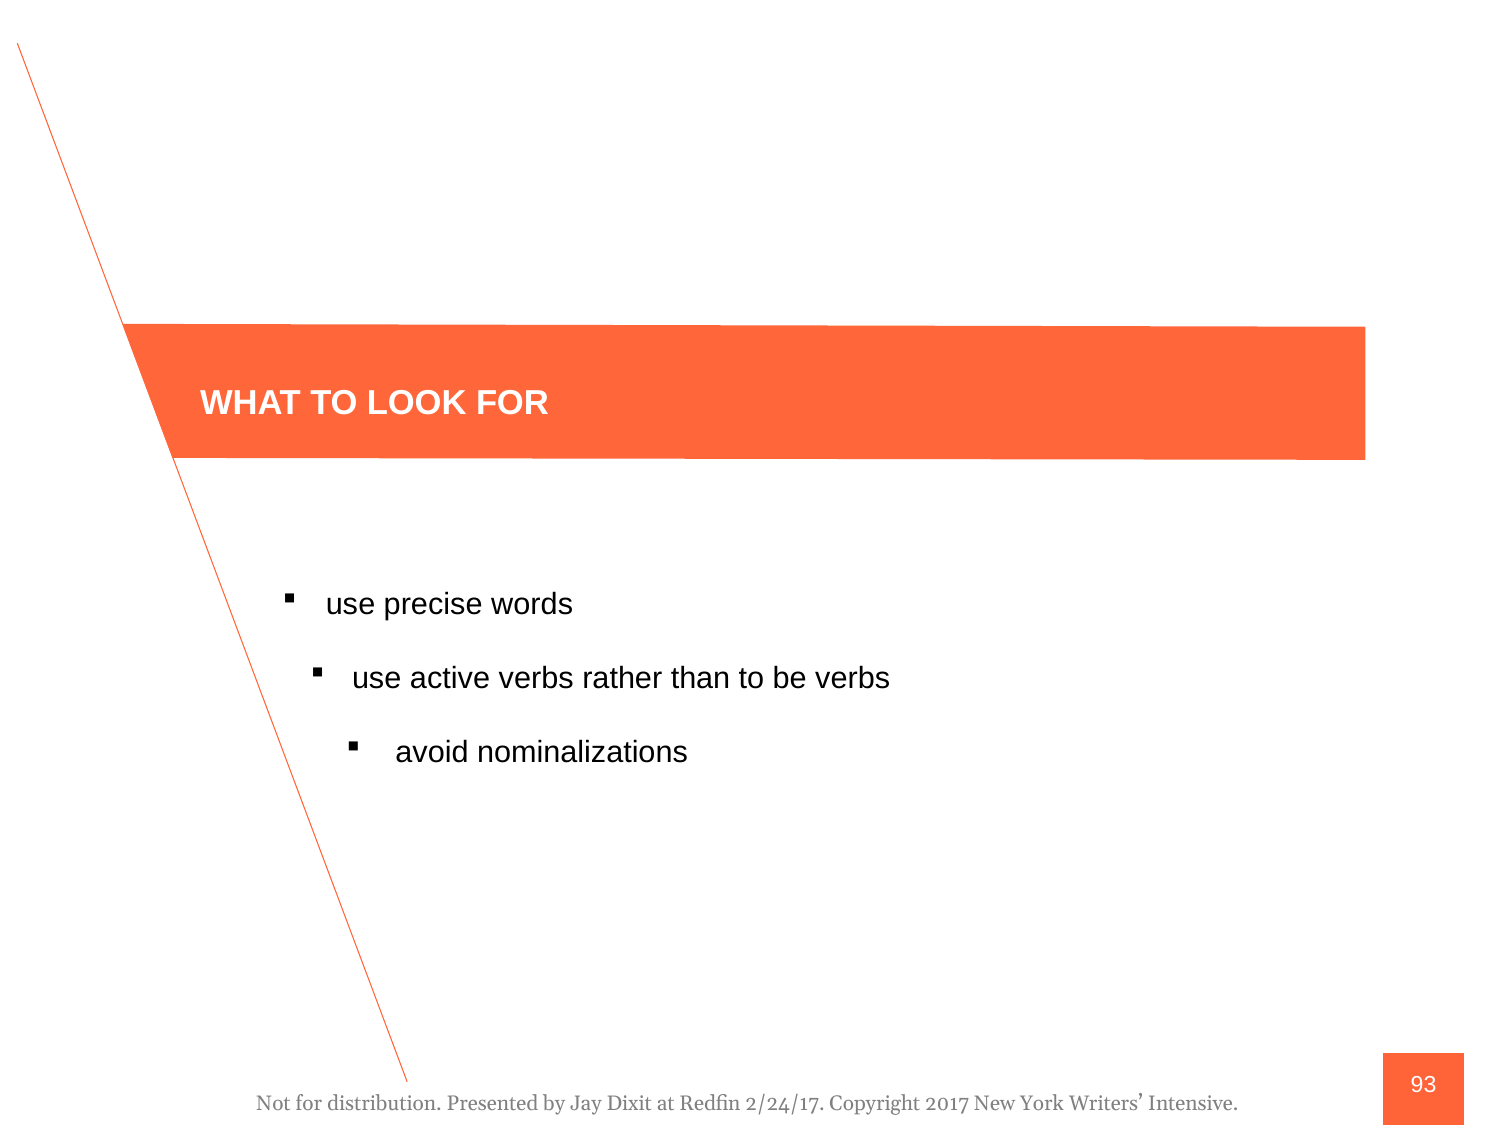

WHAT TO LOOK FOR
use precise words
use active verbs rather than to be verbs
avoid nominalizations